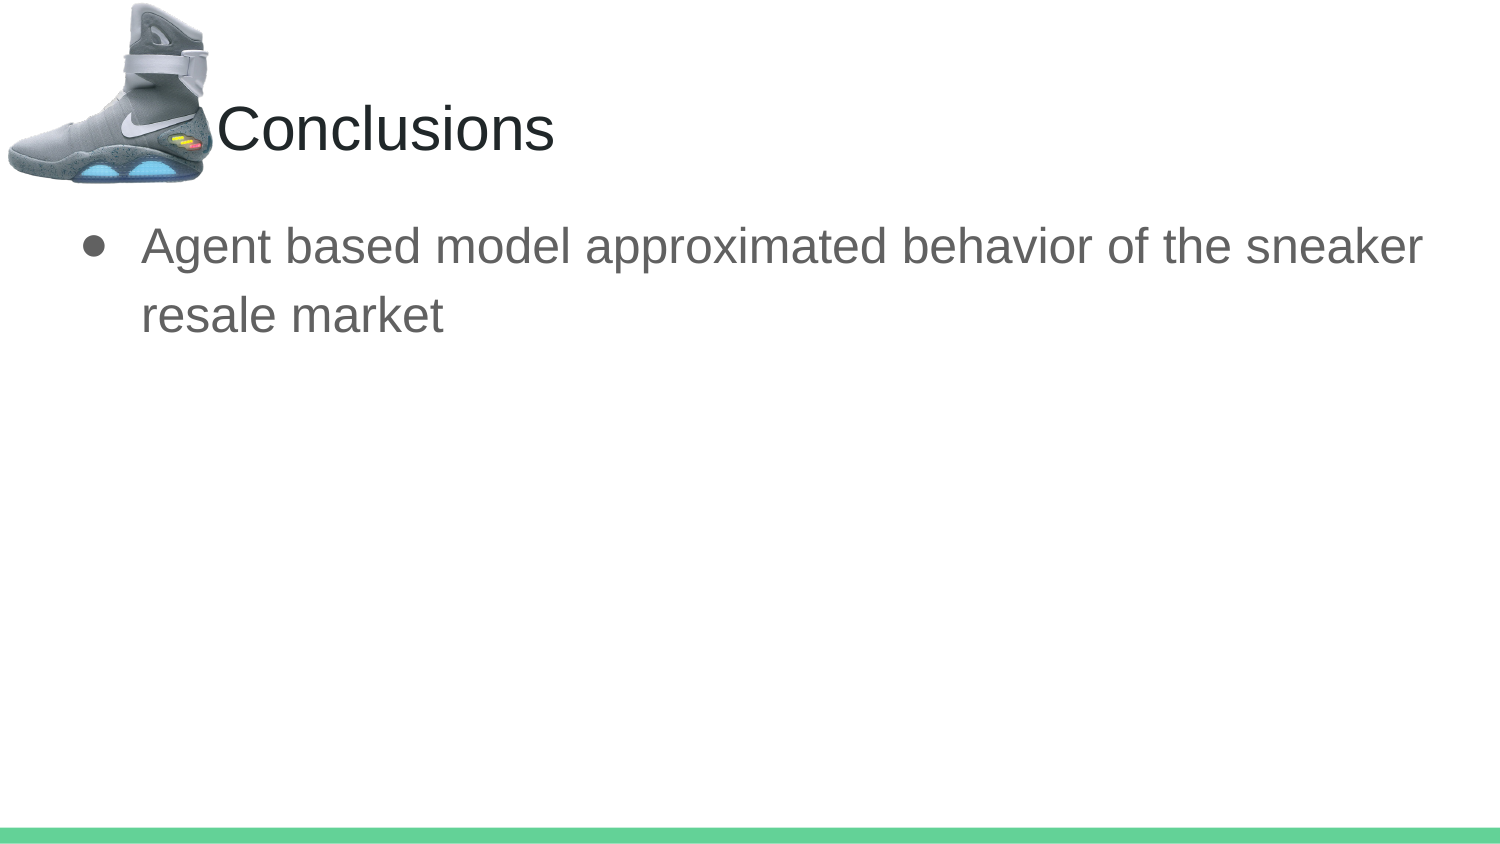

# Conclusions
Agent based model approximated behavior of the sneaker resale market